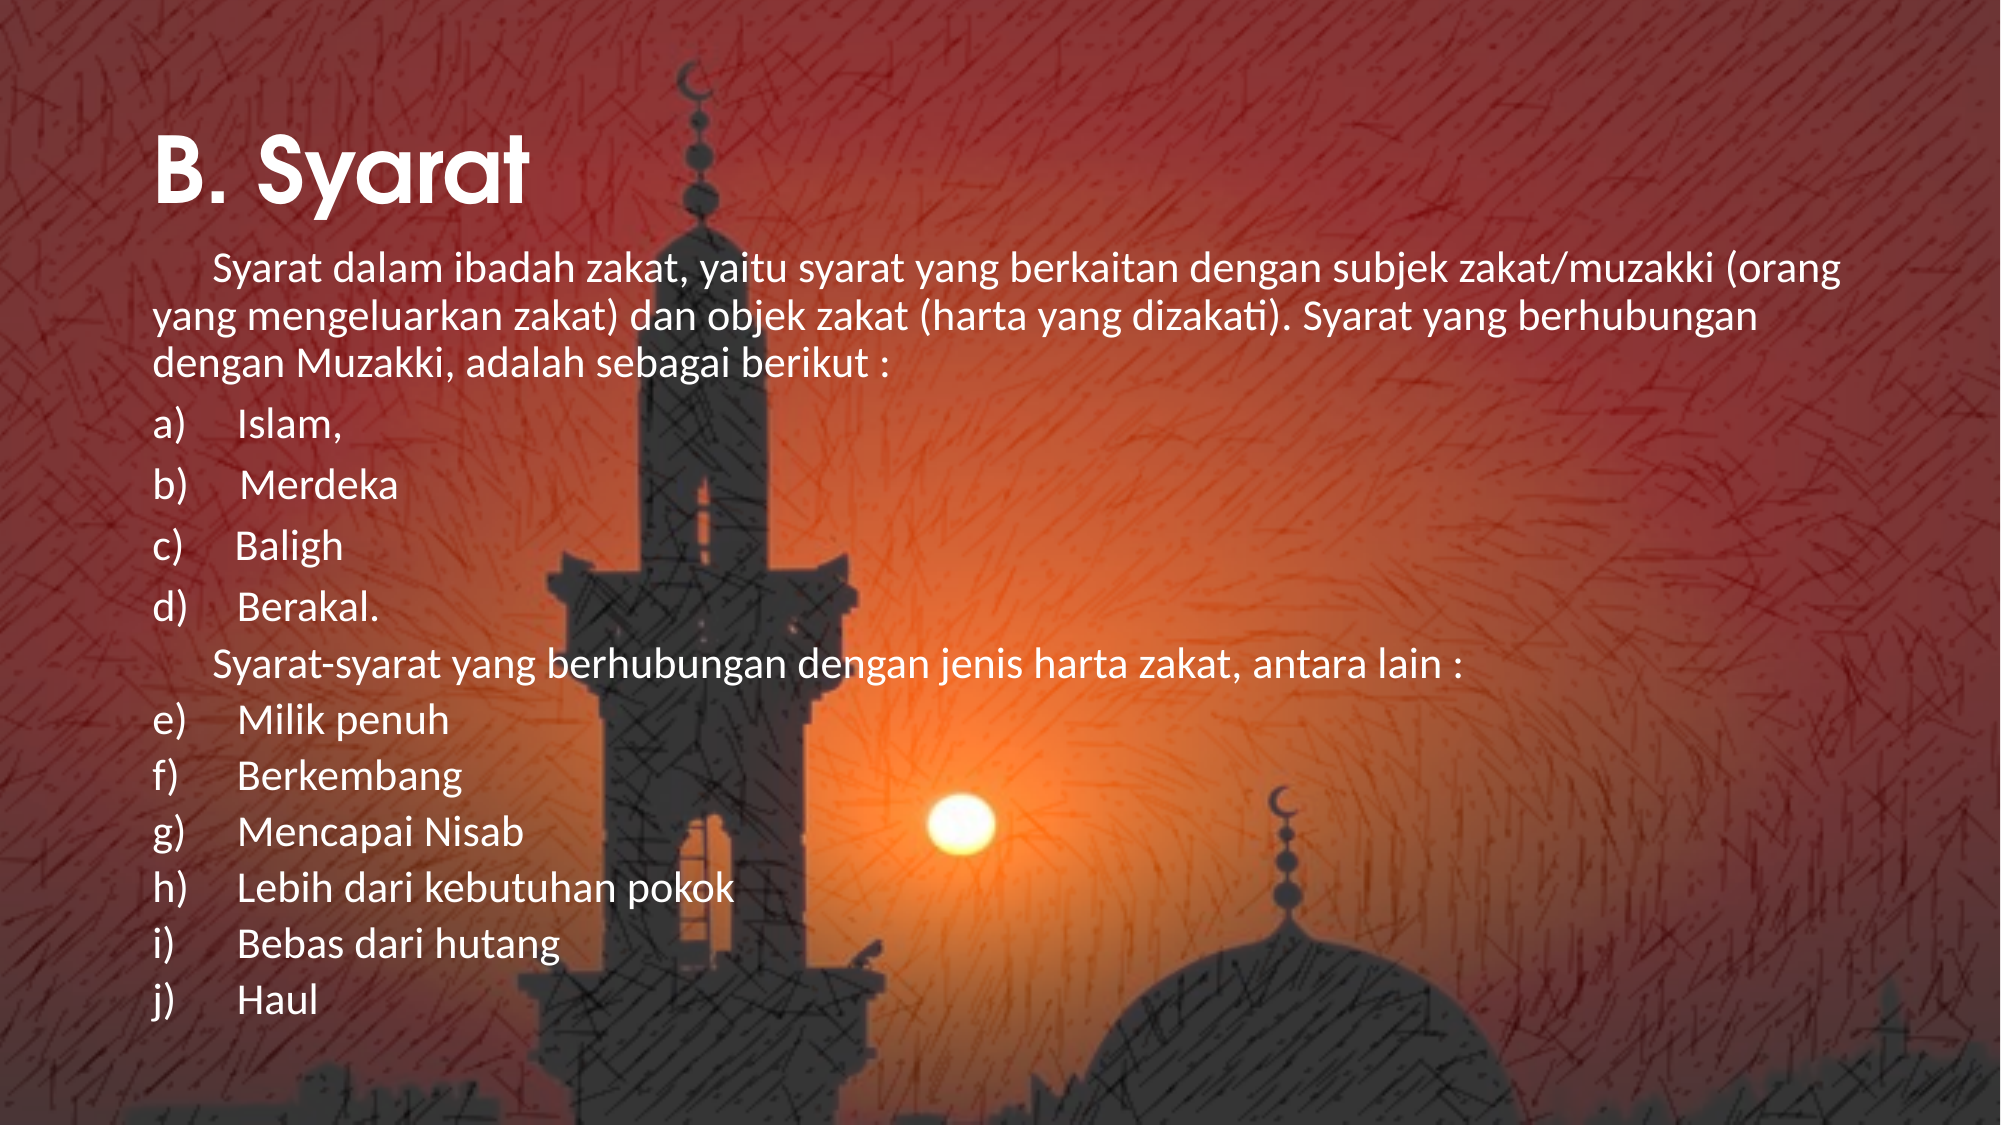

# B. Syarat
	Syarat dalam ibadah zakat, yaitu syarat yang berkaitan dengan subjek zakat/muzakki (orang yang mengeluarkan zakat) dan objek zakat (harta yang dizakati). Syarat yang berhubungan dengan Muzakki, adalah sebagai berikut :
a)     Islam,
b)     Merdeka
c)     Baligh
Berakal.
	Syarat-syarat yang berhubungan dengan jenis harta zakat, antara lain :
Milik penuh
Berkembang
Mencapai Nisab
Lebih dari kebutuhan pokok
Bebas dari hutang
Haul